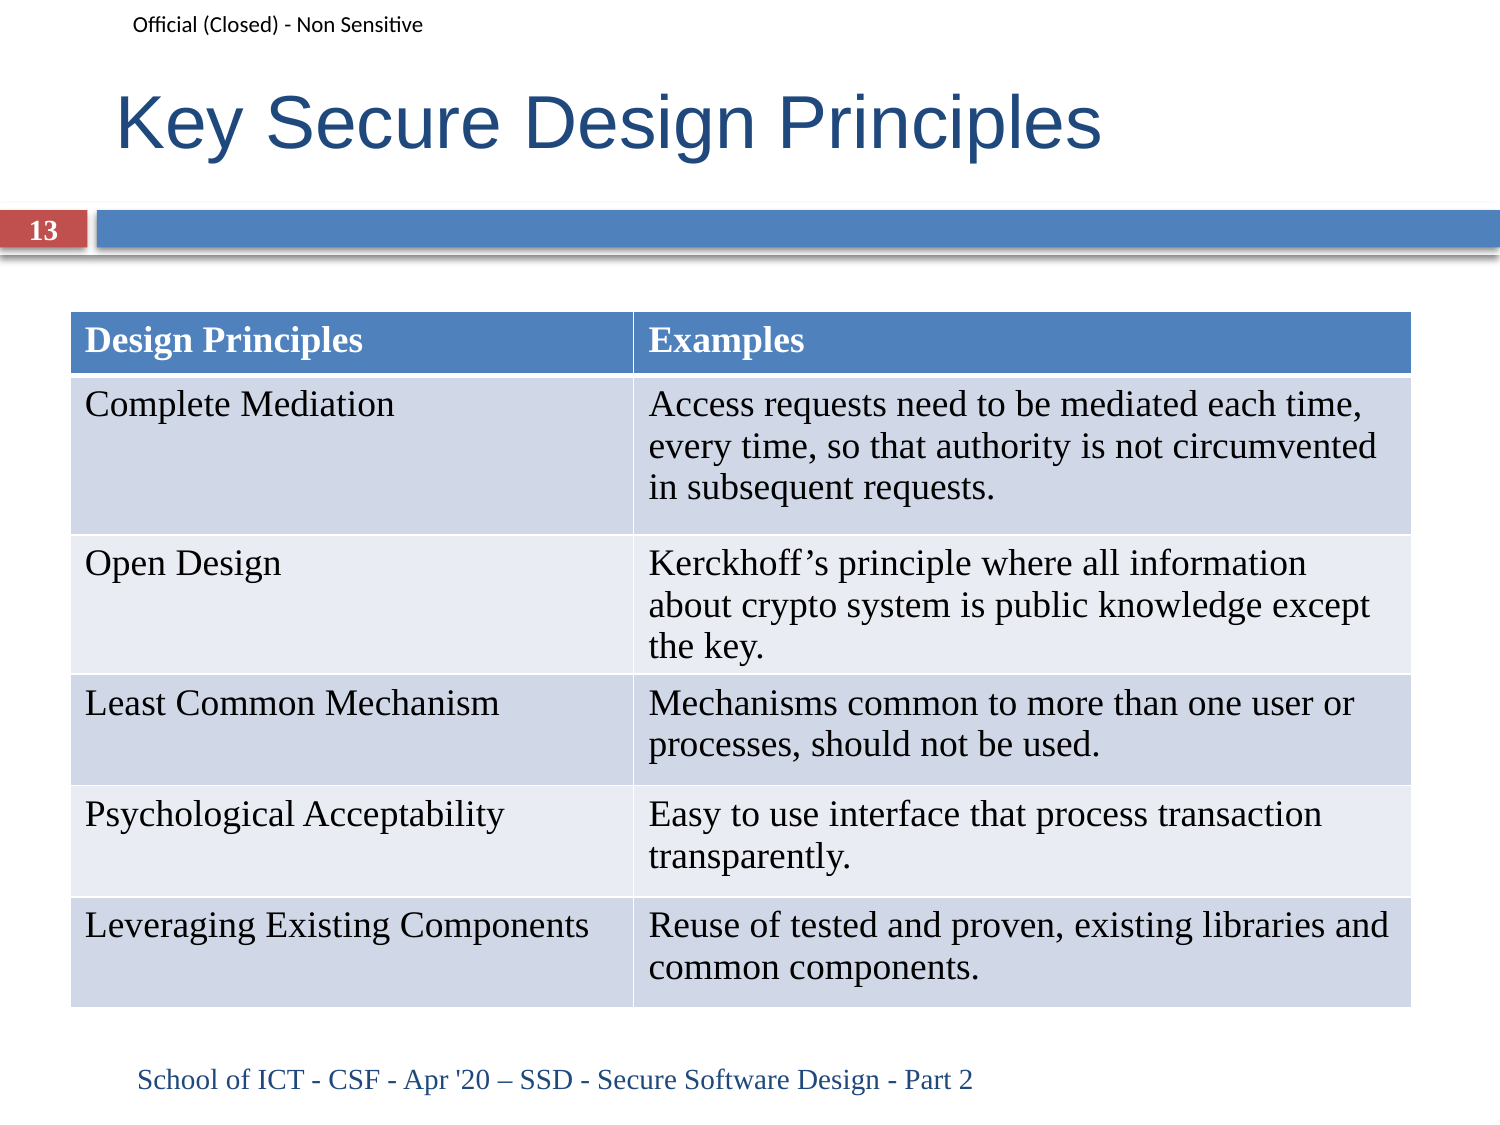

# Key Secure Design Principles
13
| Design Principles | Examples |
| --- | --- |
| Complete Mediation | Access requests need to be mediated each time, every time, so that authority is not circumvented in subsequent requests. |
| Open Design | Kerckhoff’s principle where all information about crypto system is public knowledge except the key. |
| Least Common Mechanism | Mechanisms common to more than one user or processes, should not be used. |
| Psychological Acceptability | Easy to use interface that process transaction transparently. |
| Leveraging Existing Components | Reuse of tested and proven, existing libraries and common components. |
School of ICT - CSF - Apr '20 – SSD - Secure Software Design - Part 2